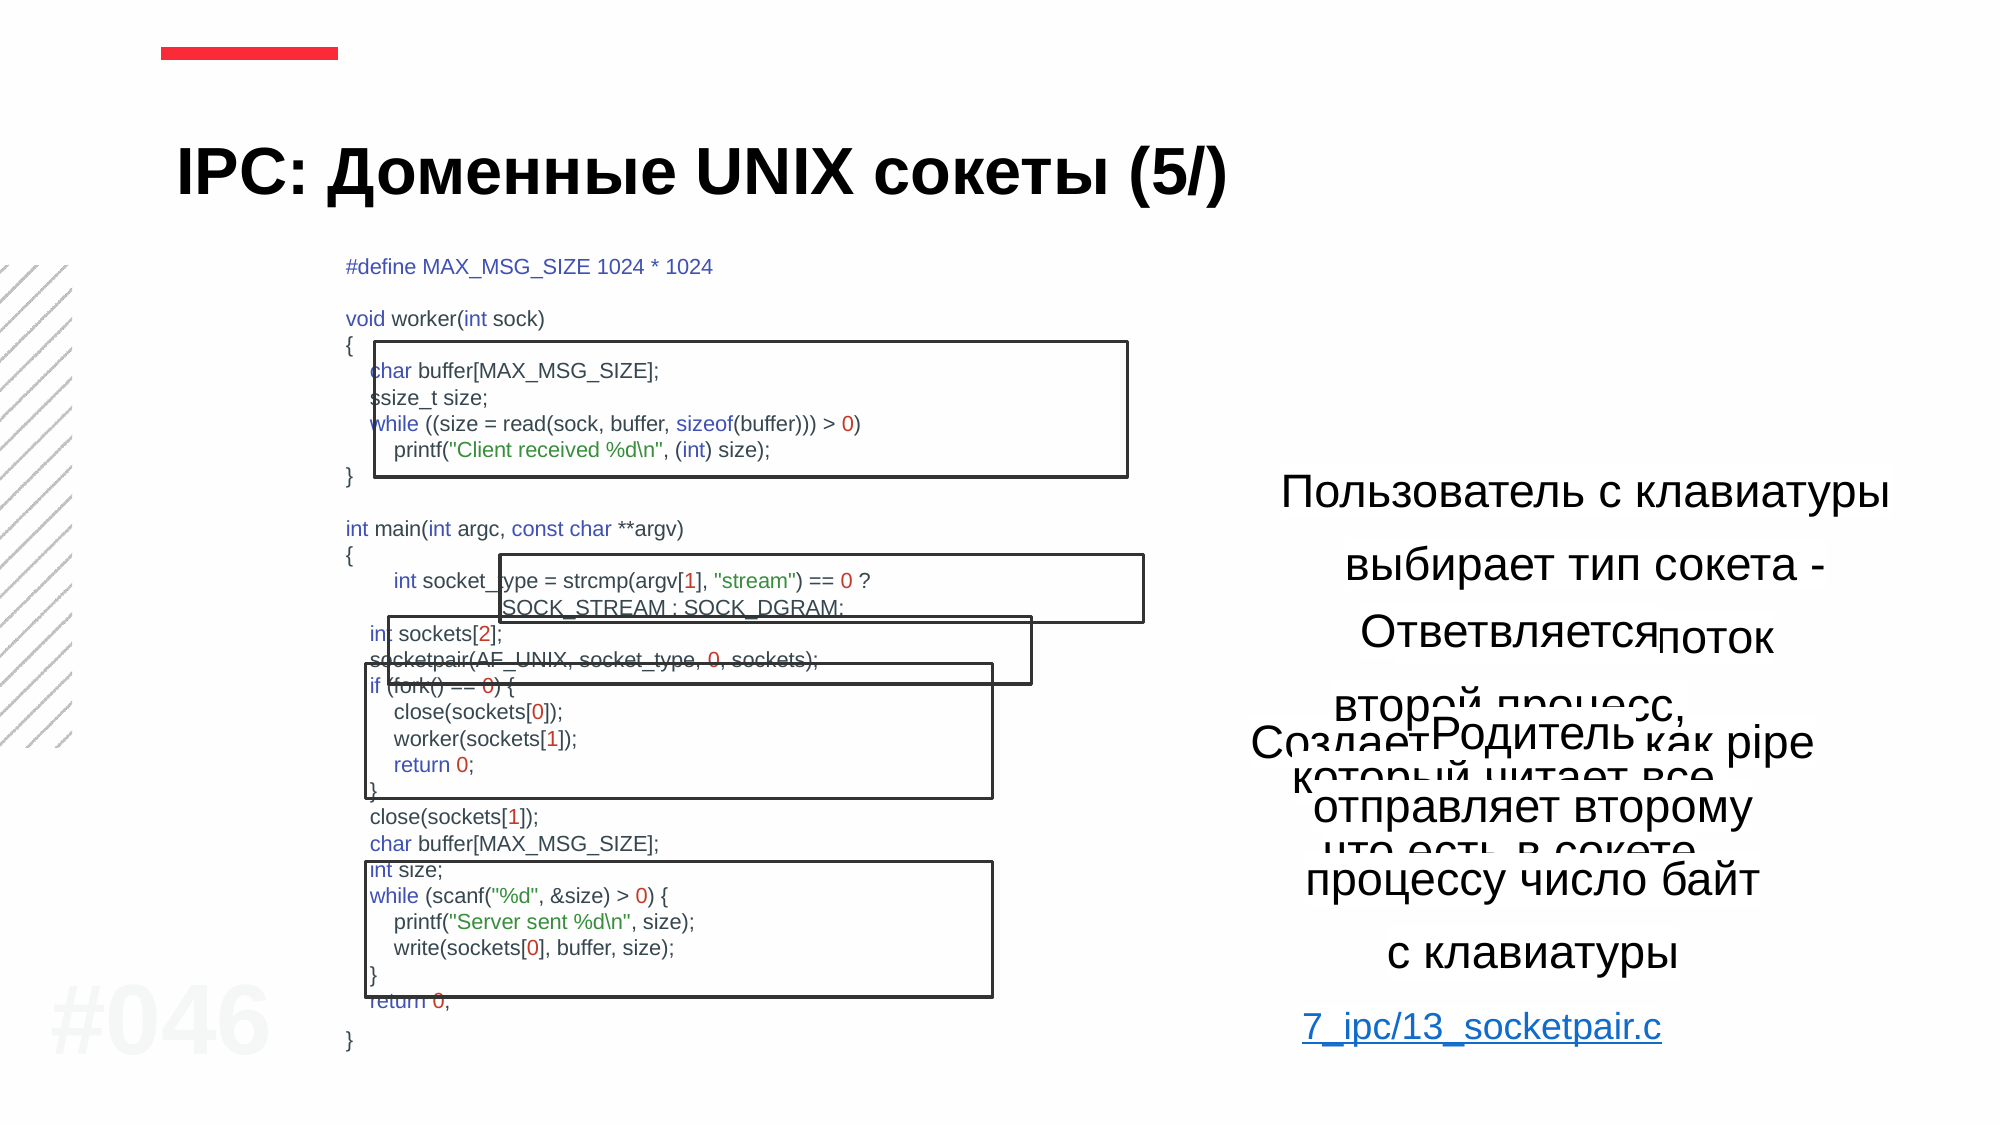

IPC: Доменные UNIX сокеты (5/)
#define MAX_MSG_SIZE 1024 * 1024

void worker(int sock)
{
    char buffer[MAX_MSG_SIZE];
    ssize_t size;
    while ((size = read(sock, buffer, sizeof(buffer))) > 0)
        printf("Client received %d\n", (int) size);
}

int main(int argc, const char **argv)
{
        int socket_type = strcmp(argv[1], "stream") == 0 ?
                          SOCK_STREAM : SOCK_DGRAM;
    int sockets[2];
    socketpair(AF_UNIX, socket_type, 0, sockets);
    if (fork() == 0) {
        close(sockets[0]);
        worker(sockets[1]);
        return 0;
    }
    close(sockets[1]);
    char buffer[MAX_MSG_SIZE];
    int size;
    while (scanf("%d", &size) > 0) {
        printf("Server sent %d\n", size);
        write(sockets[0], buffer, size);
    }
    return 0;
}

Пользователь с клавиатуры выбирает тип сокета - пакеты или поток

Ответвляется второй процесс, который читает все, что есть в сокете

Родитель отправляет второму процессу число байт с клавиатуры
Создается канал, как pipe

#046
7_ipc/13_socketpair.c